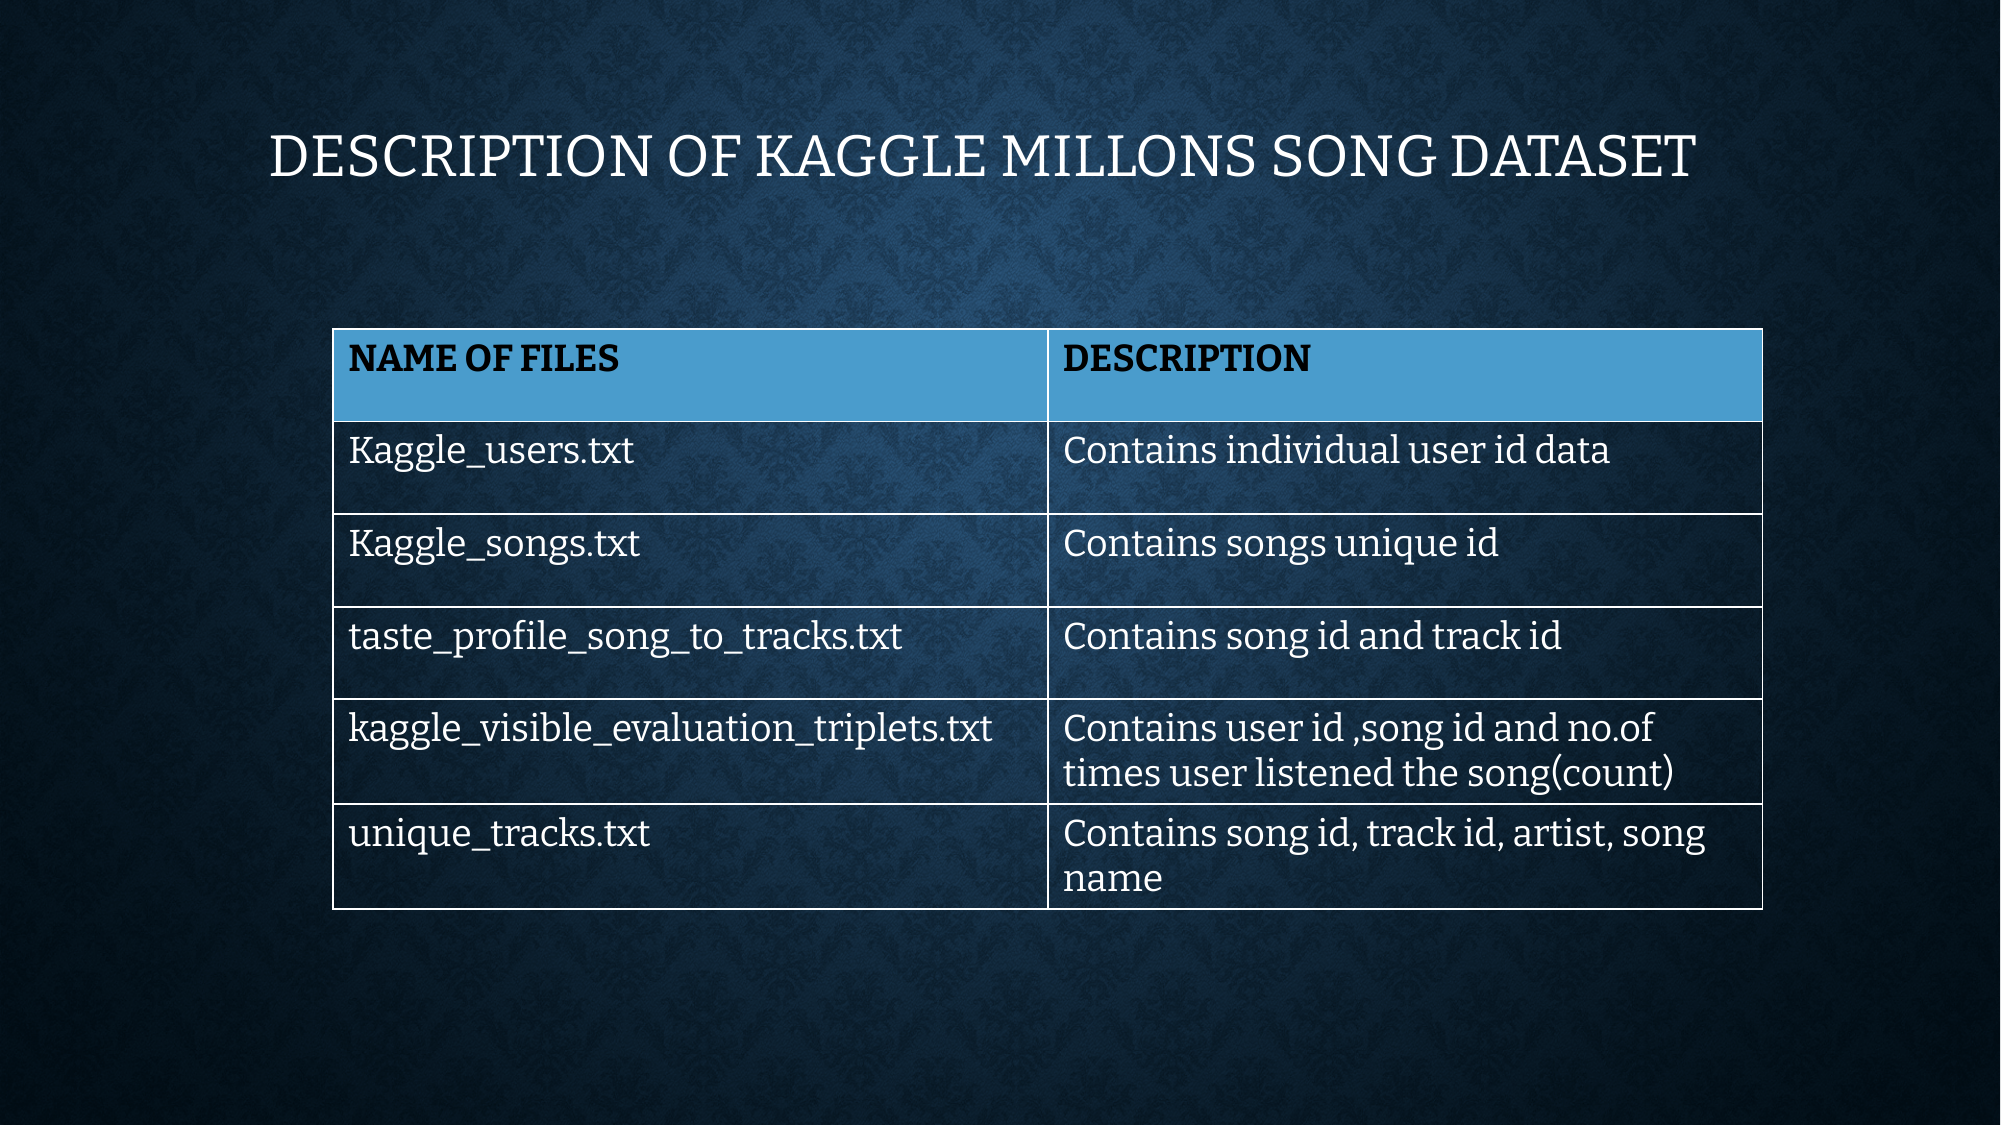

DESCRIPTION OF KAGGLE MILLONS SONG DATASET
| NAME OF FILES | DESCRIPTION |
| --- | --- |
| Kaggle\_users.txt | Contains individual user id data |
| Kaggle\_songs.txt | Contains songs unique id |
| taste\_profile\_song\_to\_tracks.txt | Contains song id and track id |
| kaggle\_visible\_evaluation\_triplets.txt | Contains user id ,song id and no.of times user listened the song(count) |
| unique\_tracks.txt | Contains song id, track id, artist, song name |